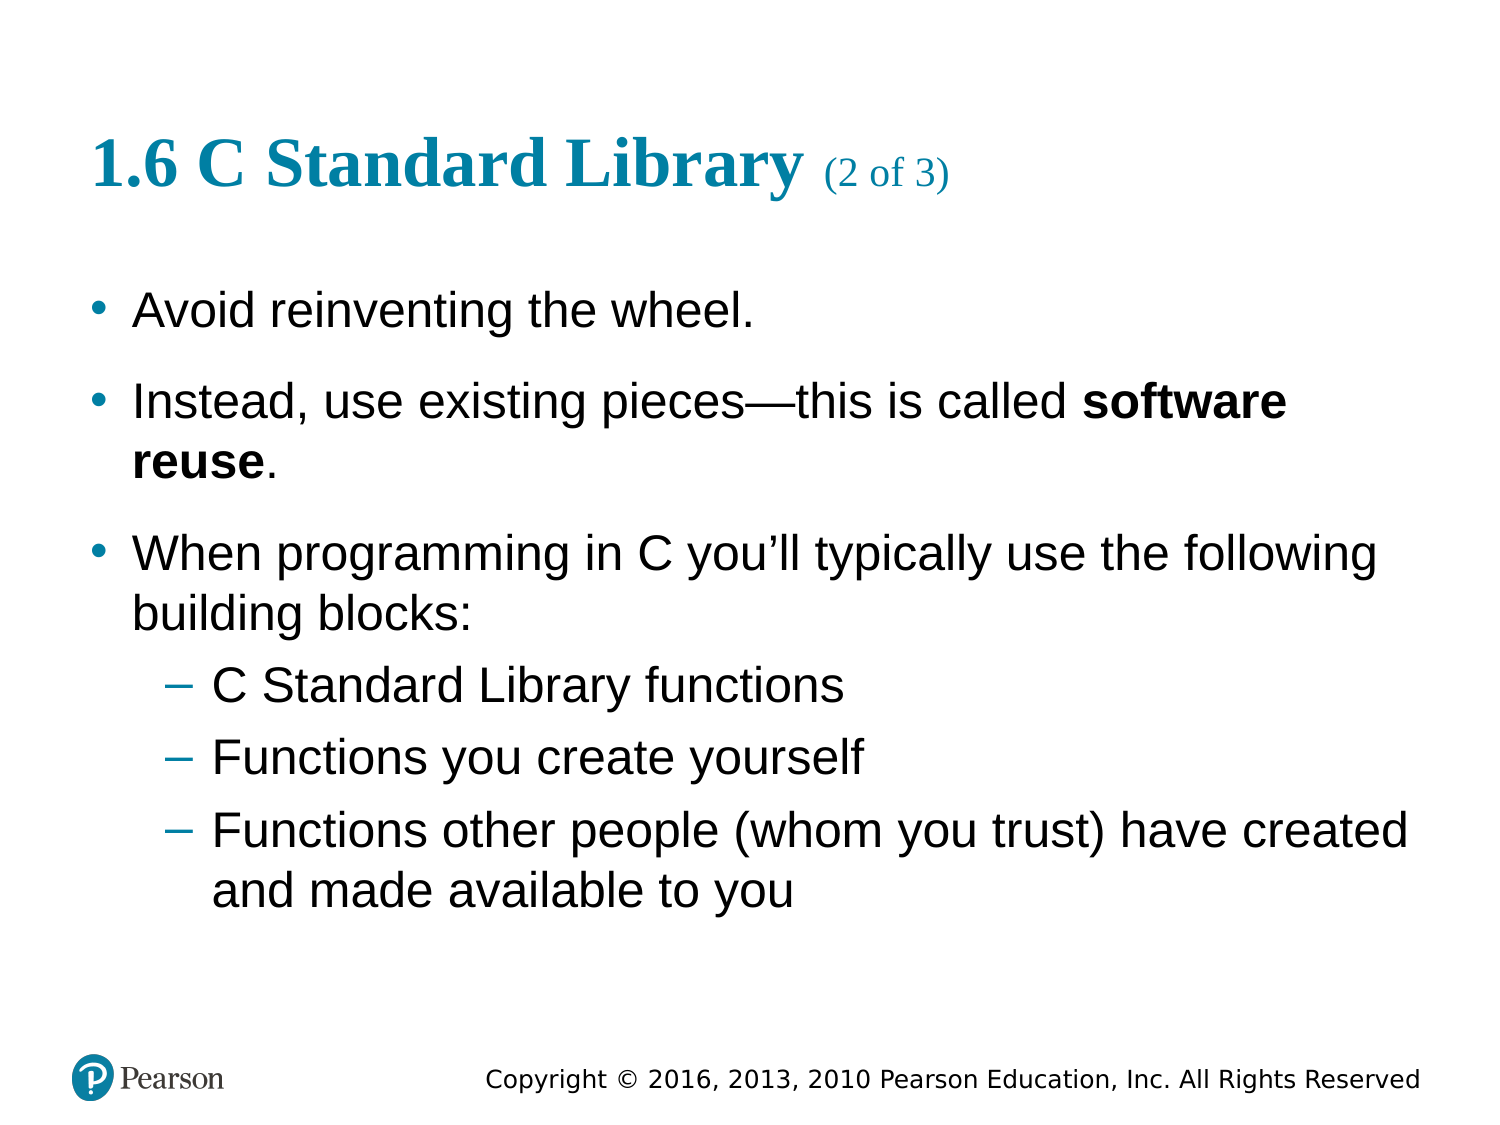

# 1.6 C Standard Library (2 of 3)
Avoid reinventing the wheel.
Instead, use existing pieces—this is called software reuse.
When programming in C you’ll typically use the following building blocks:
C Standard Library functions
Functions you create yourself
Functions other people (whom you trust) have created and made available to you